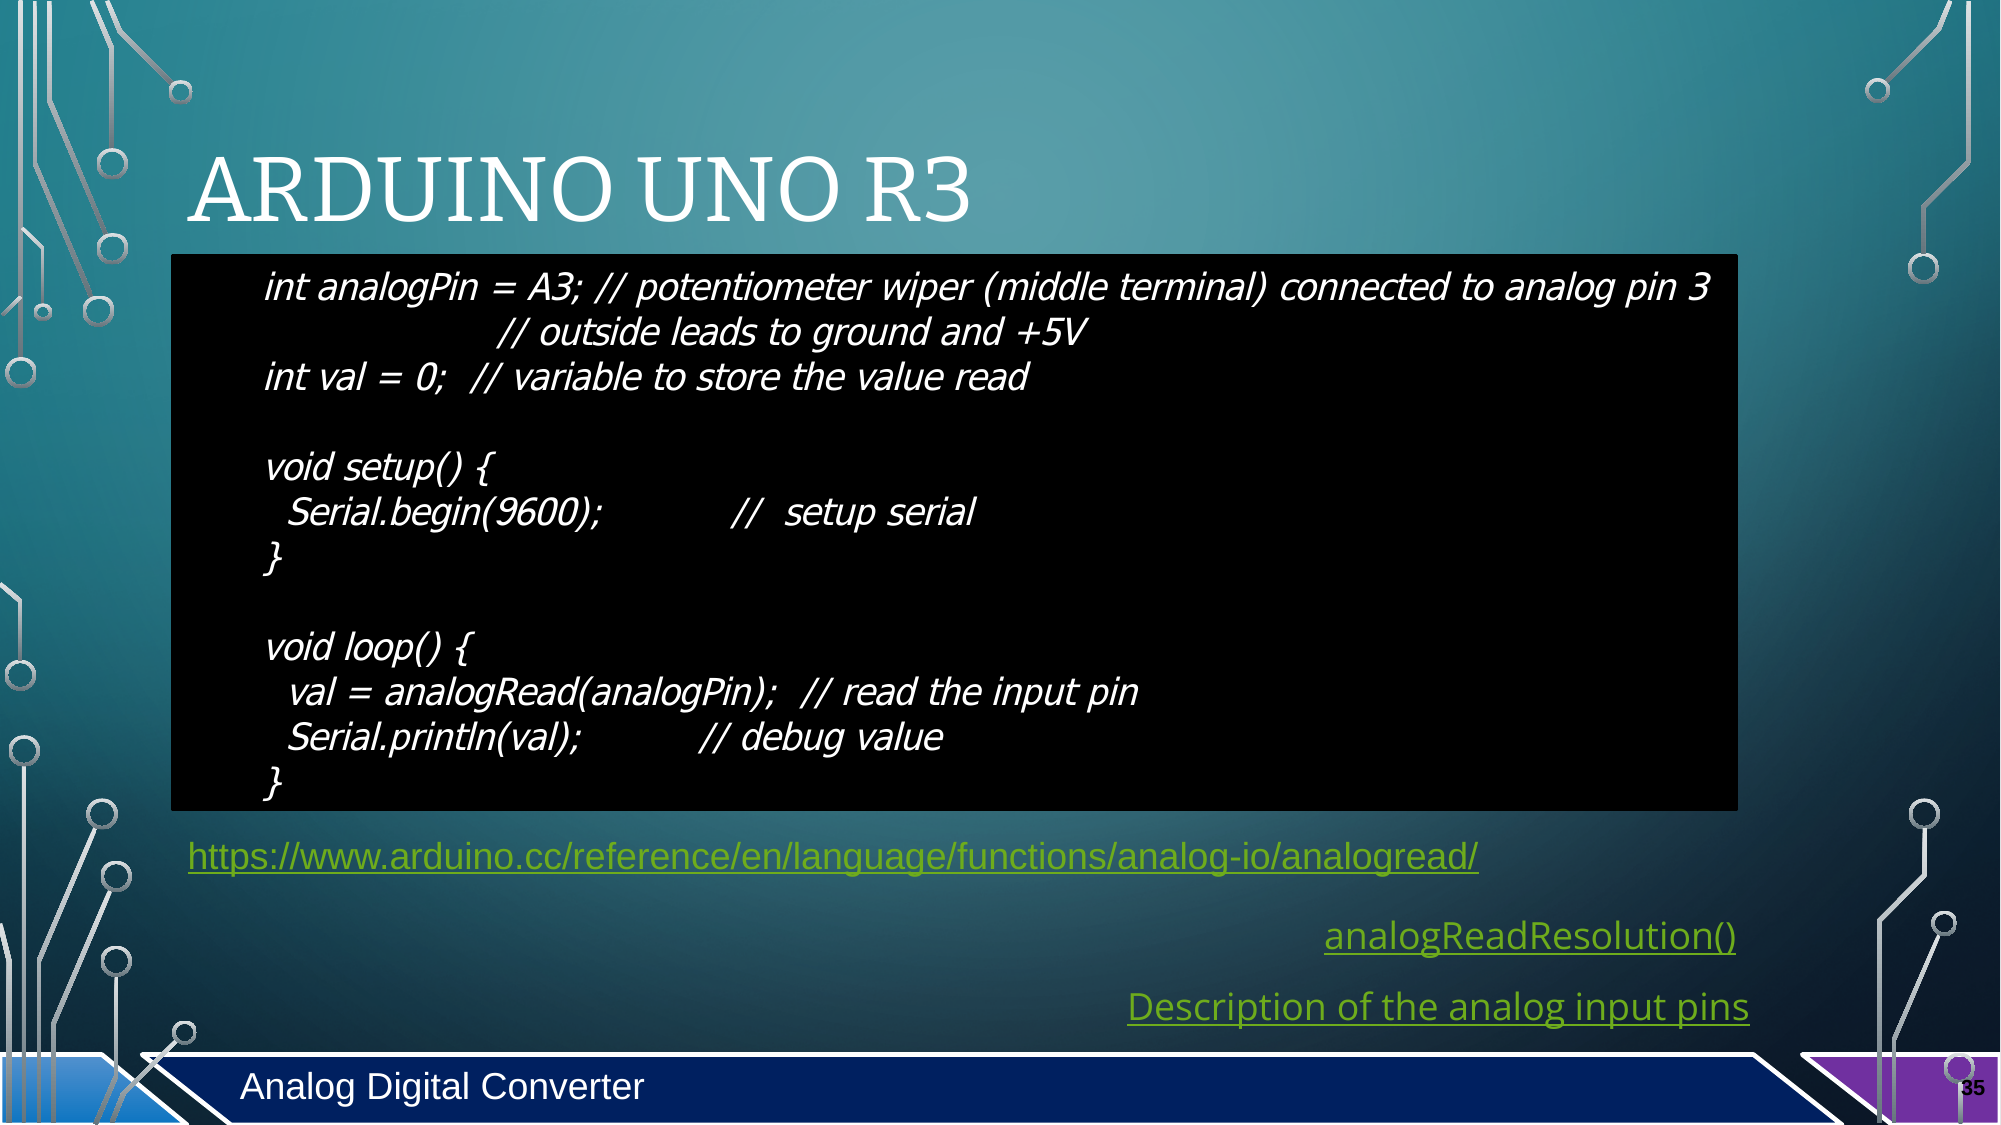

# Arduino Uno r3
int analogPin = A3; // potentiometer wiper (middle terminal) connected to analog pin 3
                    // outside leads to ground and +5V
int val = 0;  // variable to store the value read

void setup() {
  Serial.begin(9600);           //  setup serial
}

void loop() {
  val = analogRead(analogPin);  // read the input pin
  Serial.println(val);          // debug value
}
https://www.arduino.cc/reference/en/language/functions/analog-io/analogread/
analogReadResolution()
Description of the analog input pins
Analog Digital Converter